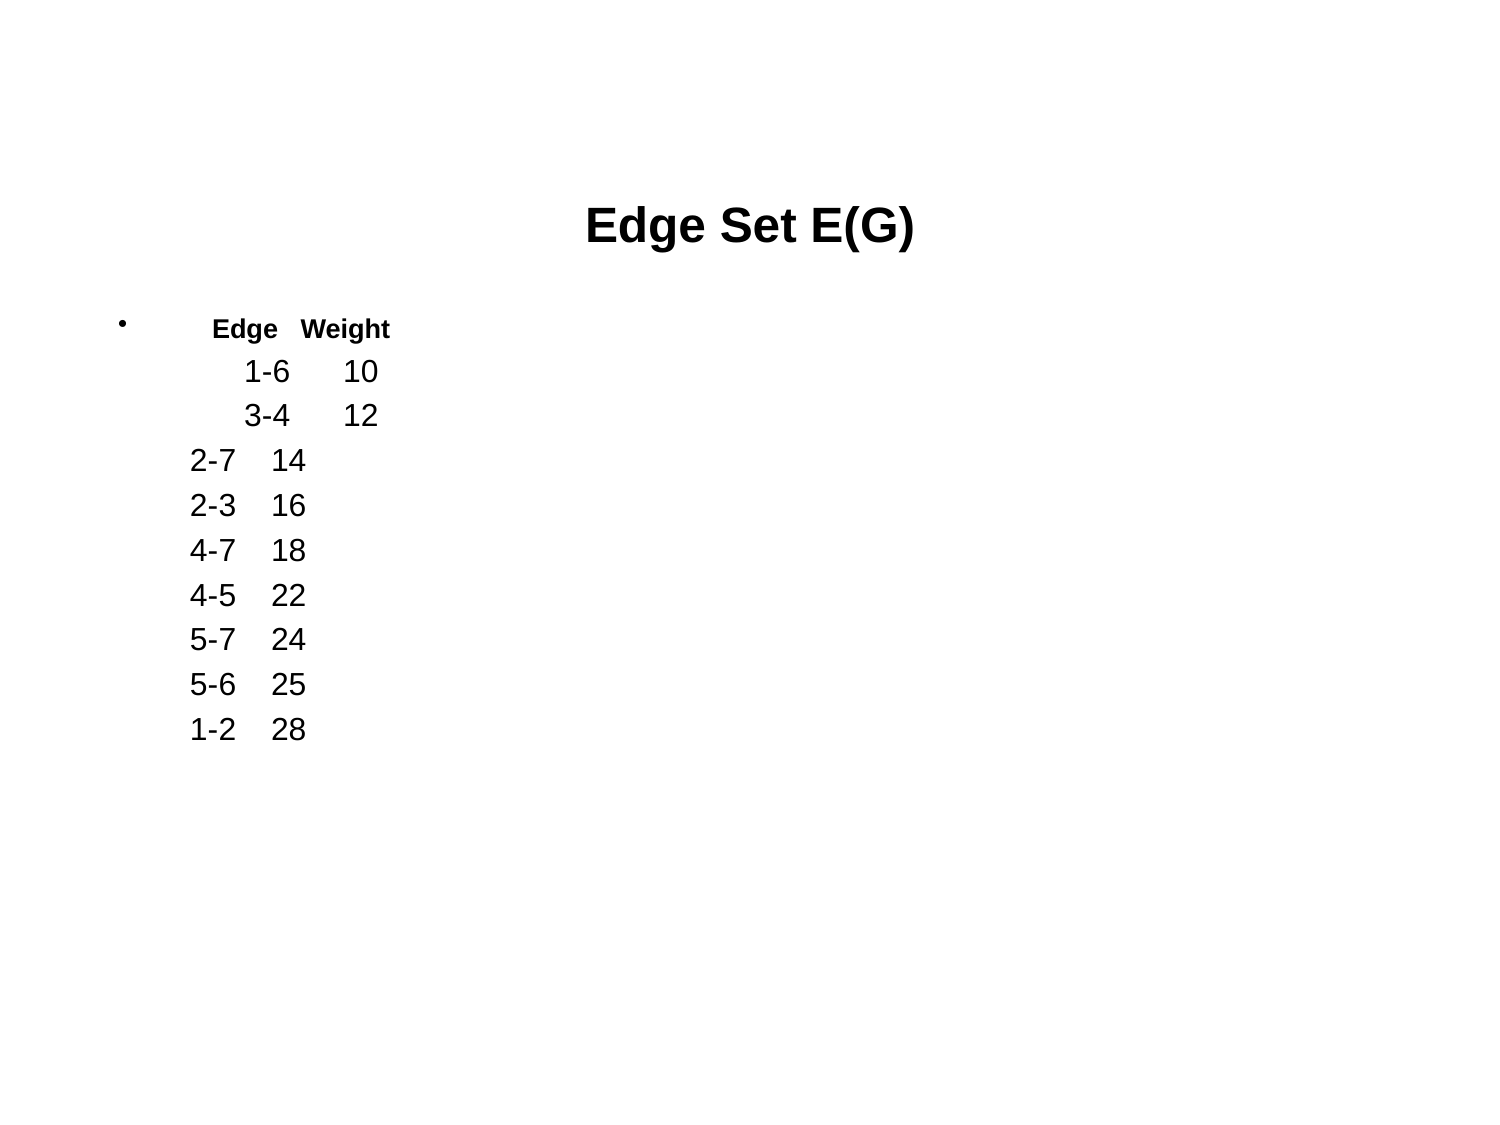

# Edge Set E(G)

      Edge   Weight
              1-6	 10
              3-4	 12
	2-7	 14
	2-3	 16
	4-7	 18
	4-5	 22
	5-7	 24
	5-6	 25
	1-2	 28